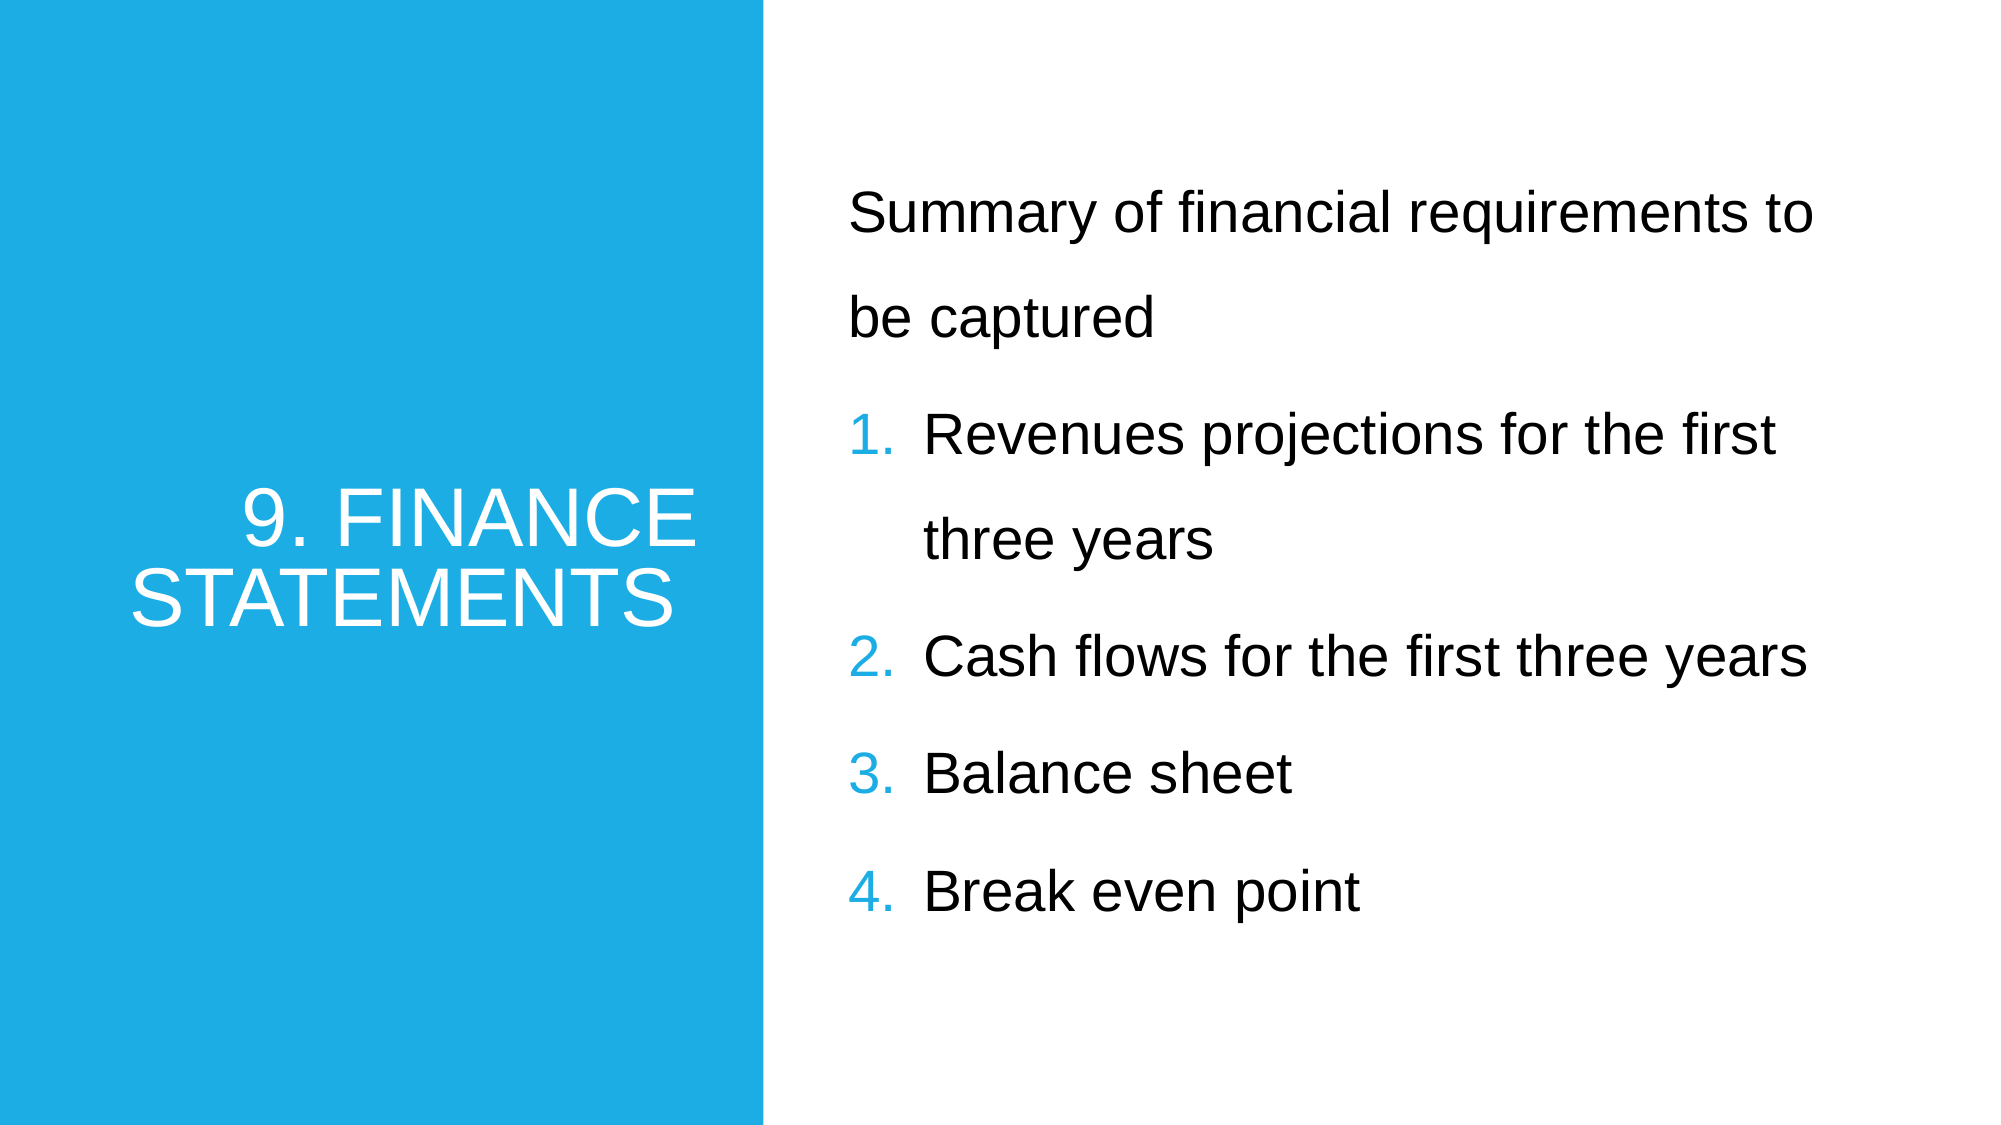

# 9. FINANCE STATEMENTS
Summary of financial requirements to be captured
Revenues projections for the first three years
Cash flows for the first three years
Balance sheet
Break even point